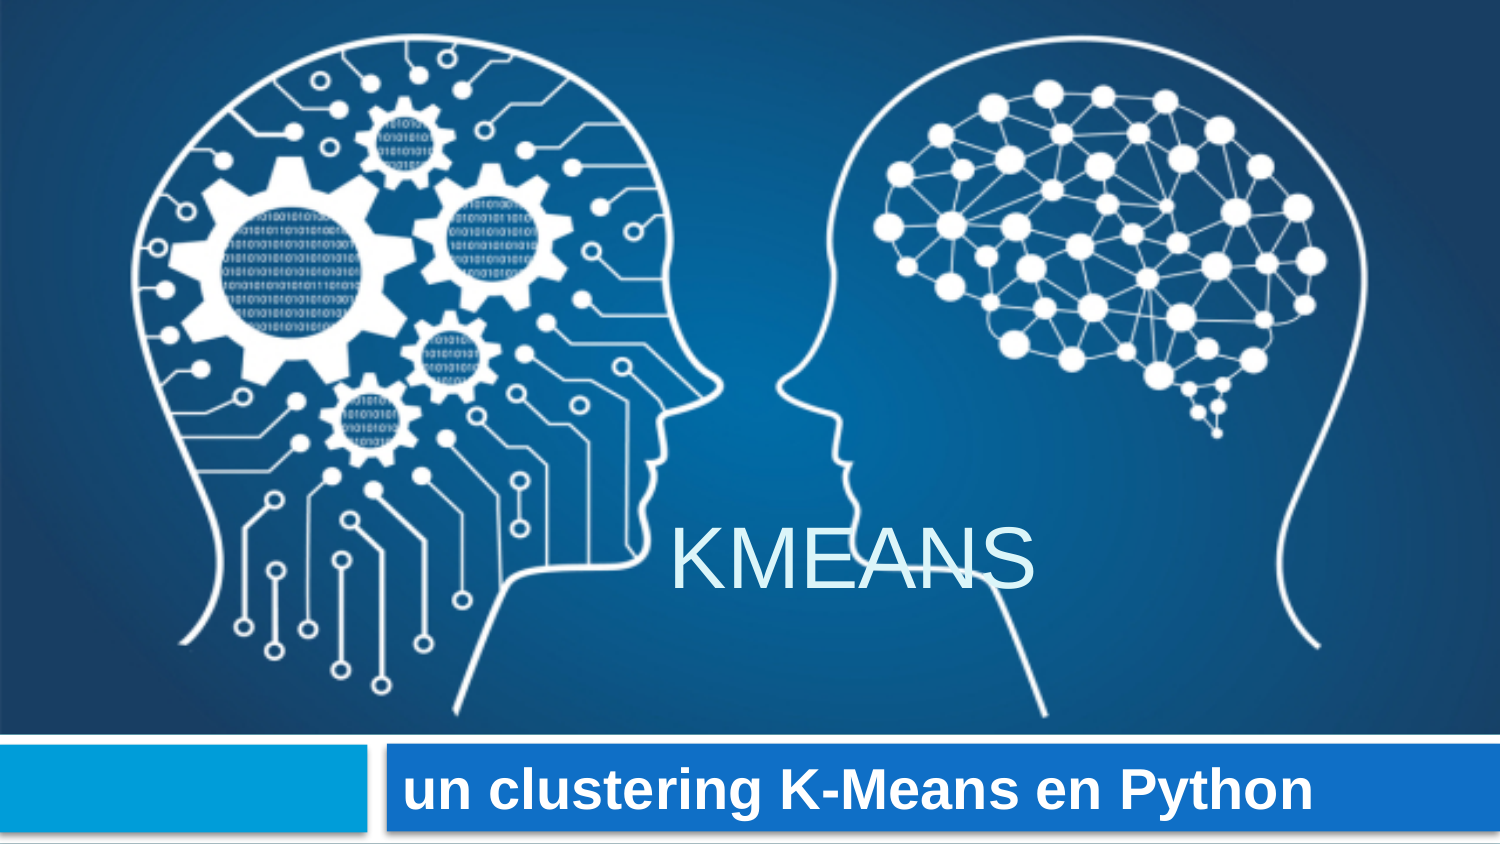

# Kmeans
un clustering K-Means en Python